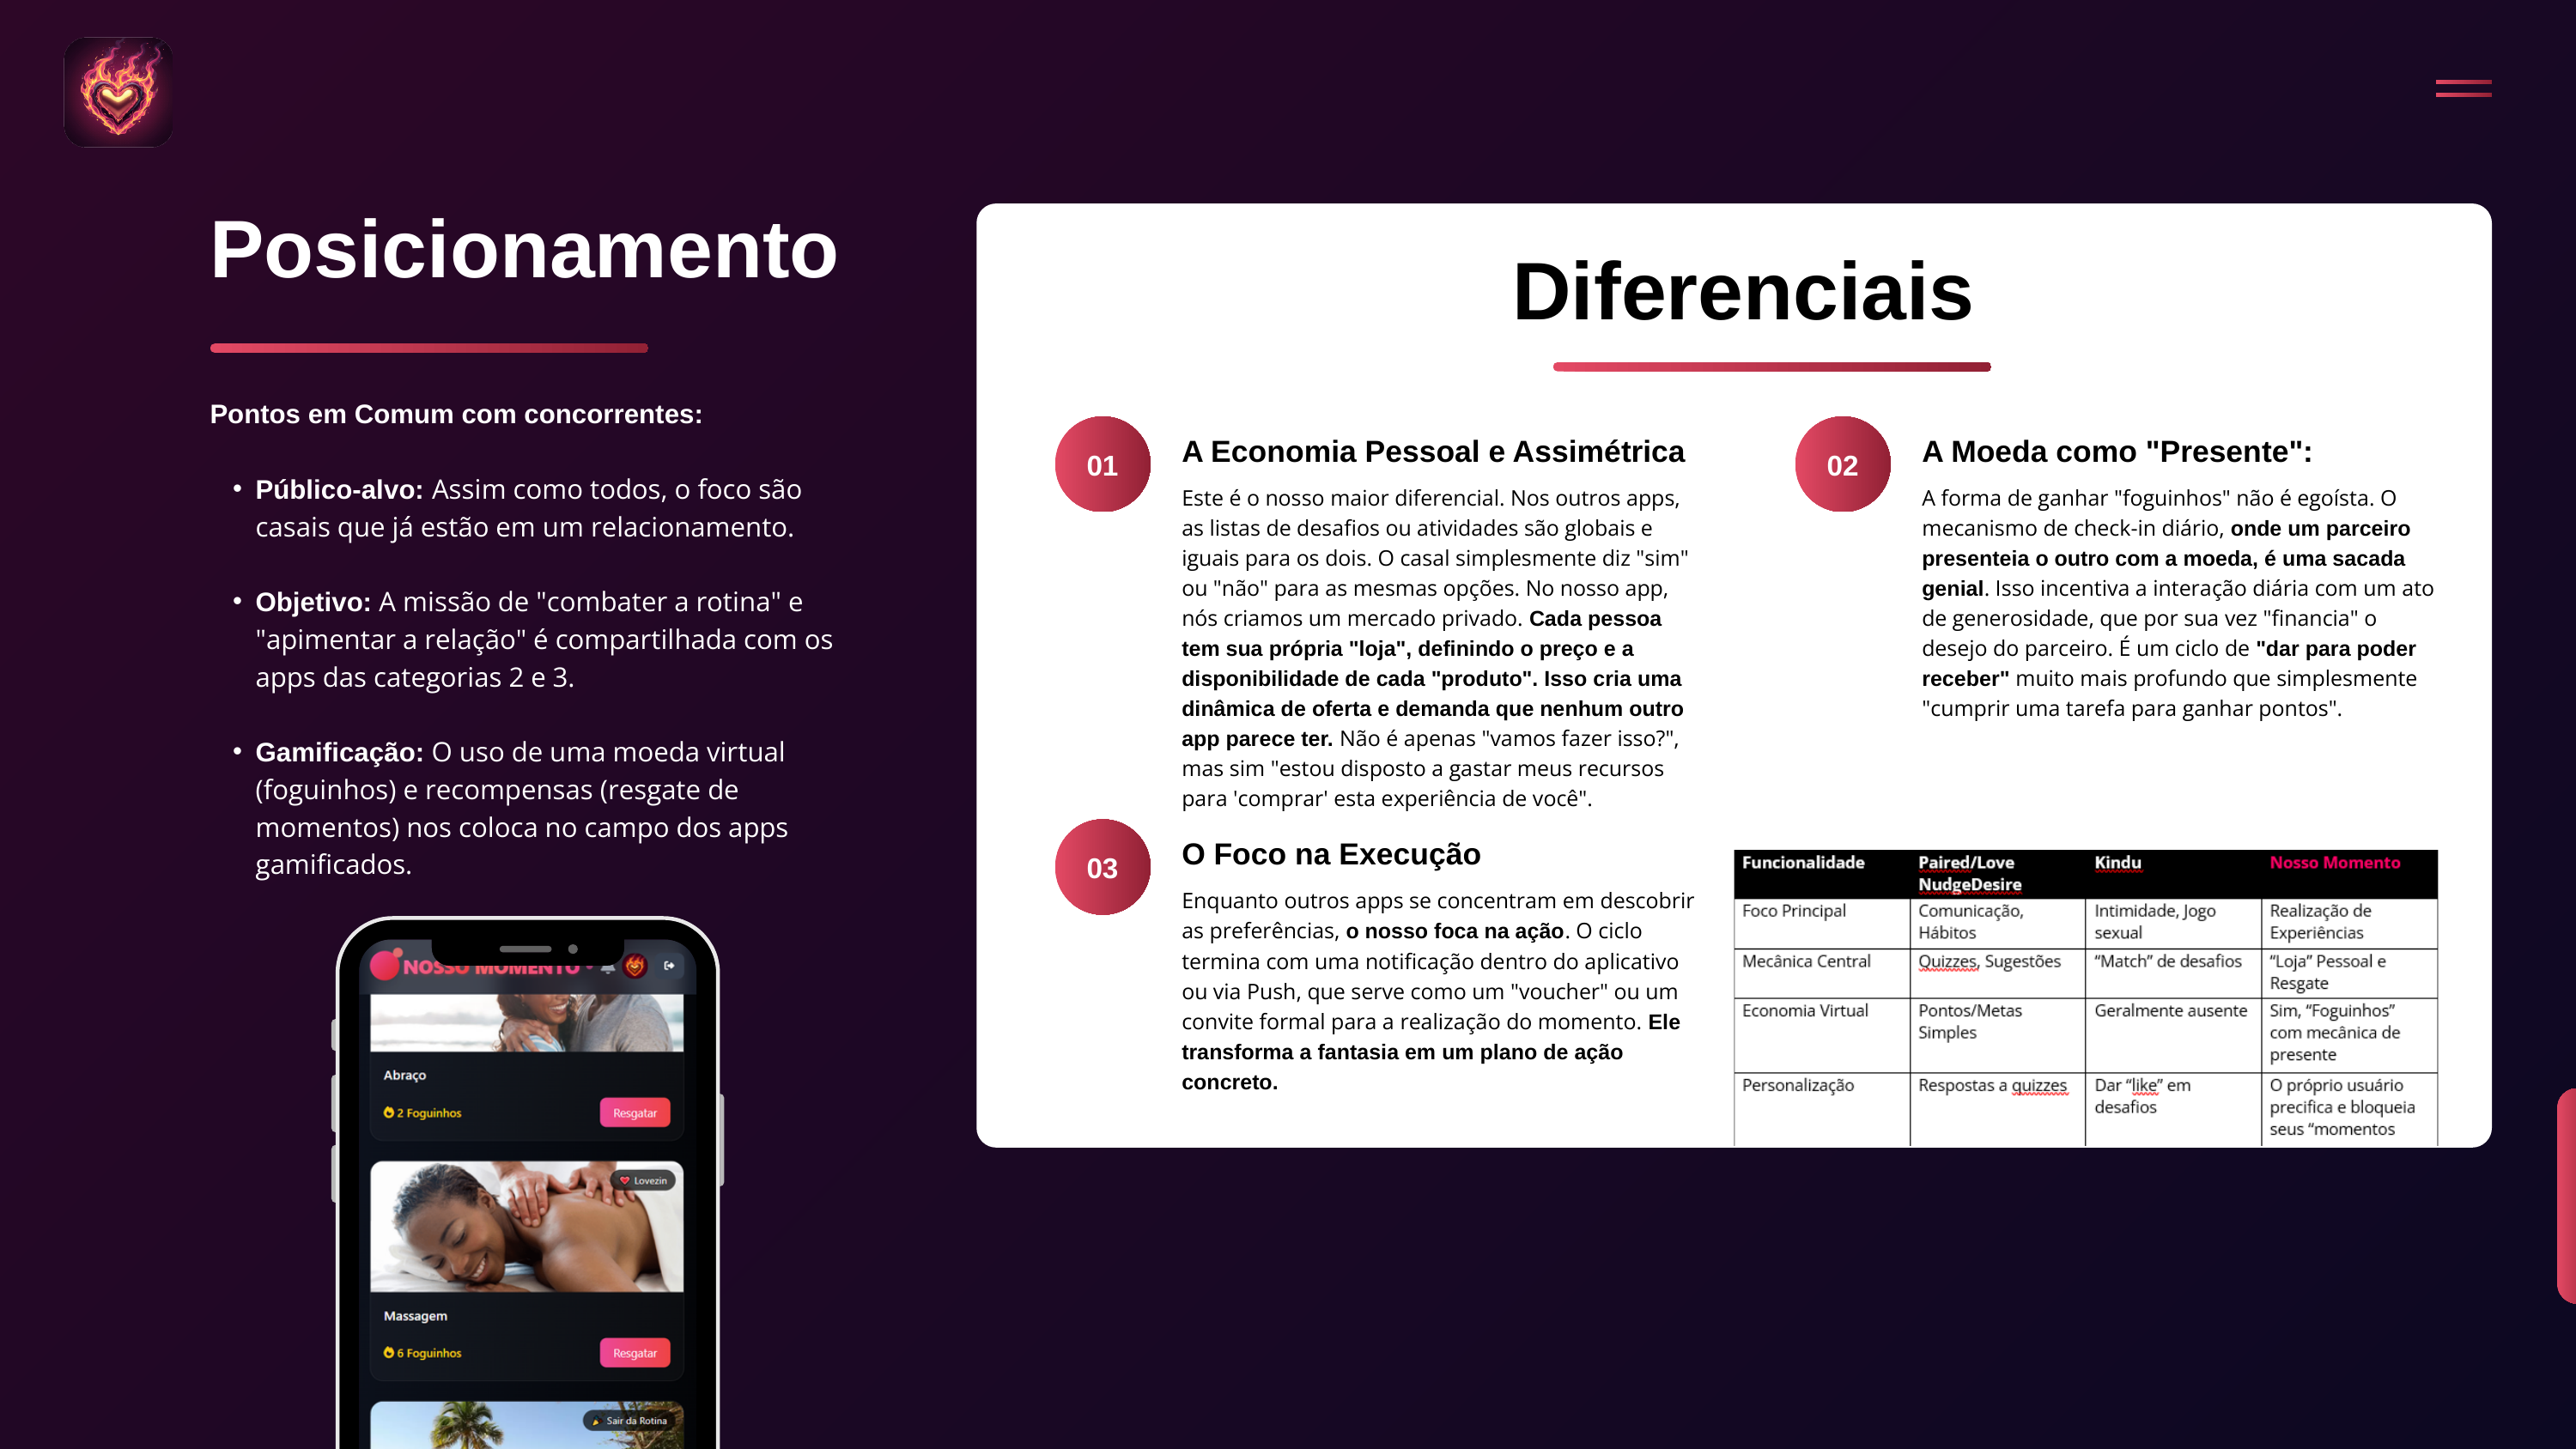

Posicionamento

Diferenciais

Pontos em Comum com concorrentes:

Público-alvo: Assim como todos, o foco são casais que já estão em um relacionamento.

Objetivo: A missão de "combater a rotina" e "apimentar a relação" é compartilhada com os apps das categorias 2 e 3.

Gamificação: O uso de uma moeda virtual (foguinhos) e recompensas (resgate de momentos) nos coloca no campo dos apps gamificados.

01

02
A Economia Pessoal e Assimétrica
A Moeda como "Presente":
Este é o nosso maior diferencial. Nos outros apps, as listas de desafios ou atividades são globais e iguais para os dois. O casal simplesmente diz "sim" ou "não" para as mesmas opções. No nosso app, nós criamos um mercado privado. Cada pessoa tem sua própria "loja", definindo o preço e a disponibilidade de cada "produto". Isso cria uma dinâmica de oferta e demanda que nenhum outro app parece ter. Não é apenas "vamos fazer isso?", mas sim "estou disposto a gastar meus recursos para 'comprar' esta experiência de você".
A forma de ganhar "foguinhos" não é egoísta. O mecanismo de check-in diário, onde um parceiro presenteia o outro com a moeda, é uma sacada genial. Isso incentiva a interação diária com um ato de generosidade, que por sua vez "financia" o desejo do parceiro. É um ciclo de "dar para poder receber" muito mais profundo que simplesmente "cumprir uma tarefa para ganhar pontos".

03
O Foco na Execução

Enquanto outros apps se concentram em descobrir as preferências, o nosso foca na ação. O ciclo termina com uma notificação dentro do aplicativo ou via Push, que serve como um "voucher" ou um convite formal para a realização do momento. Ele transforma a fantasia em um plano de ação concreto.